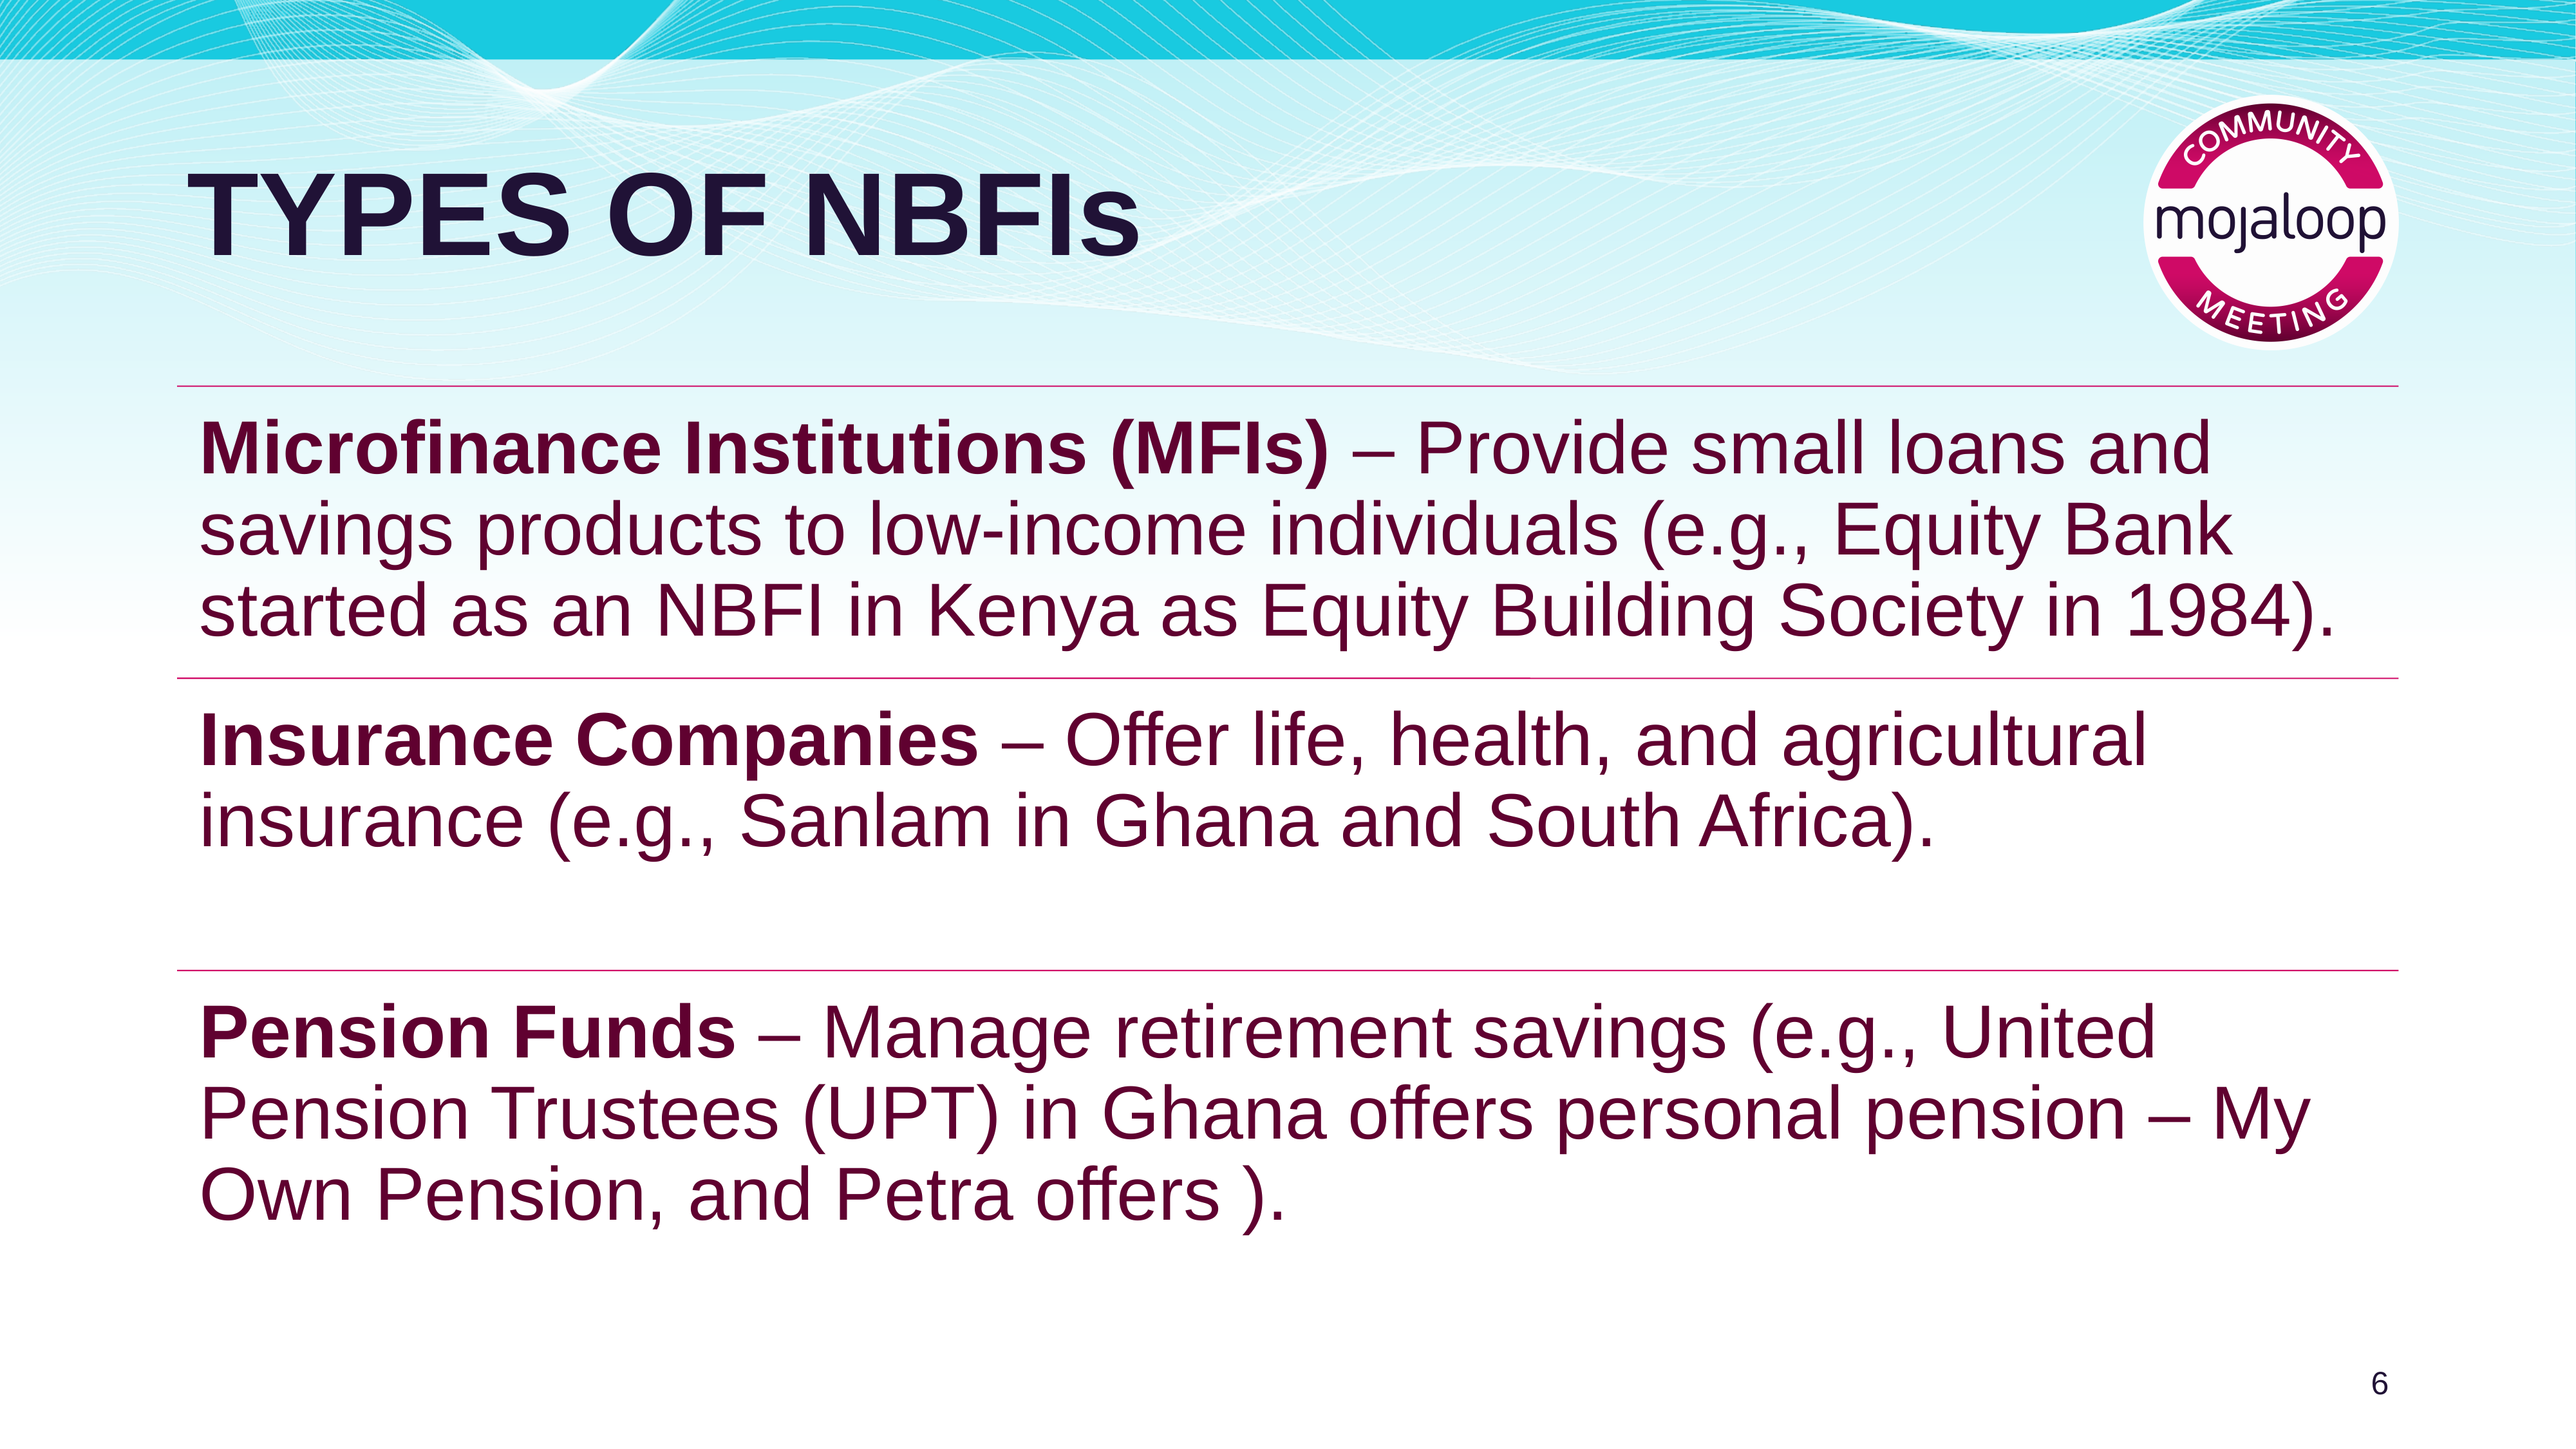

# TYPES OF NBFIs
Microfinance Institutions (MFIs) – Provide small loans and savings products to low-income individuals (e.g., Equity Bank started as an NBFI in Kenya as Equity Building Society in 1984).
Insurance Companies – Offer life, health, and agricultural insurance (e.g., Sanlam in Ghana and South Africa).
Pension Funds – Manage retirement savings (e.g., United Pension Trustees (UPT) in Ghana offers personal pension – My Own Pension, and Petra offers ).
6